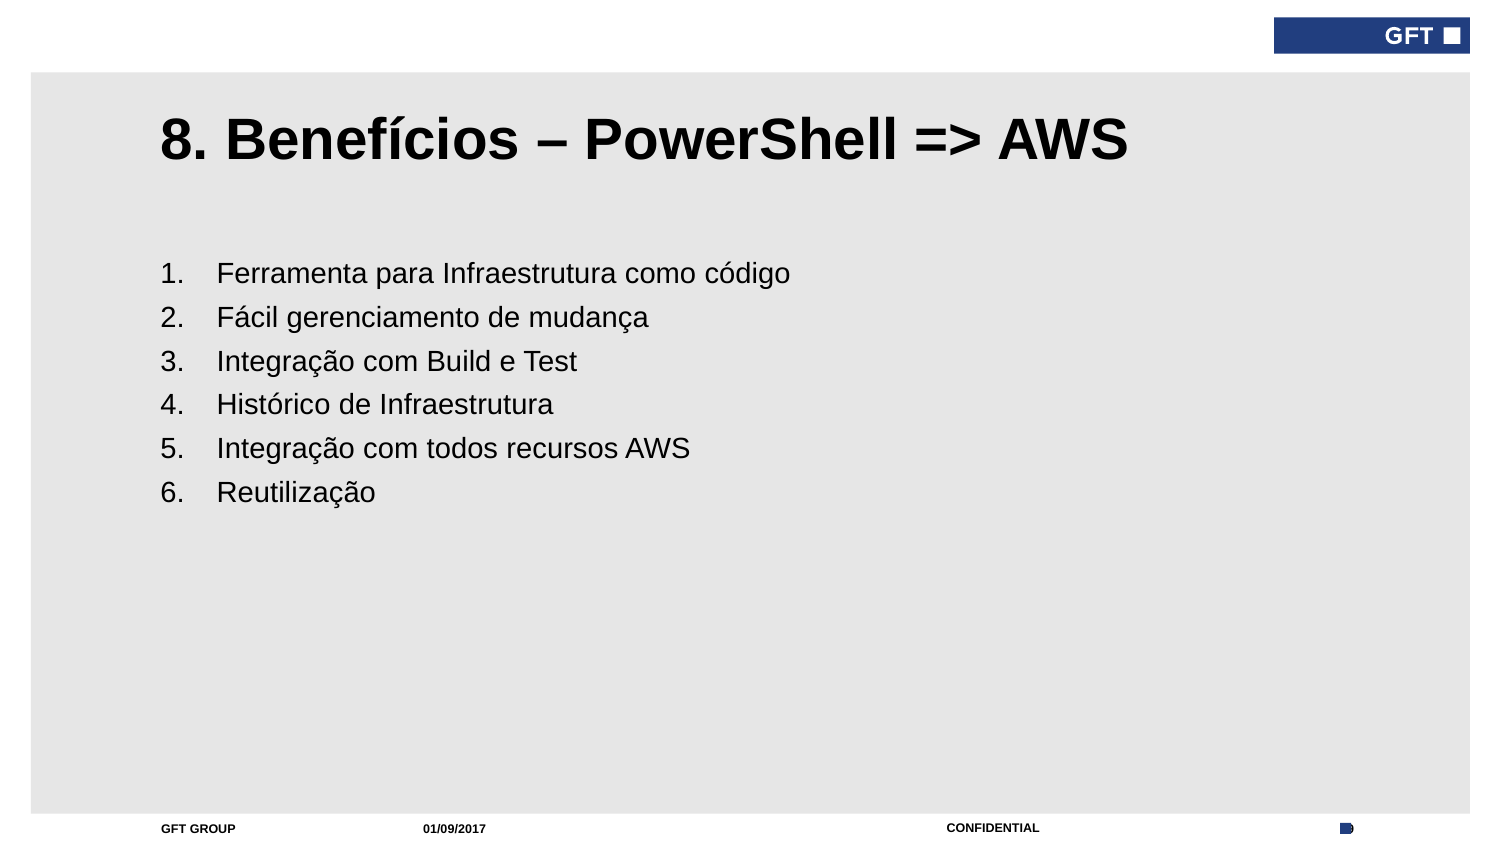

# 8. Benefícios – PowerShell => AWS
Ferramenta para Infraestrutura como código
Fácil gerenciamento de mudança
Integração com Build e Test
Histórico de Infraestrutura
Integração com todos recursos AWS
Reutilização
01/09/2017